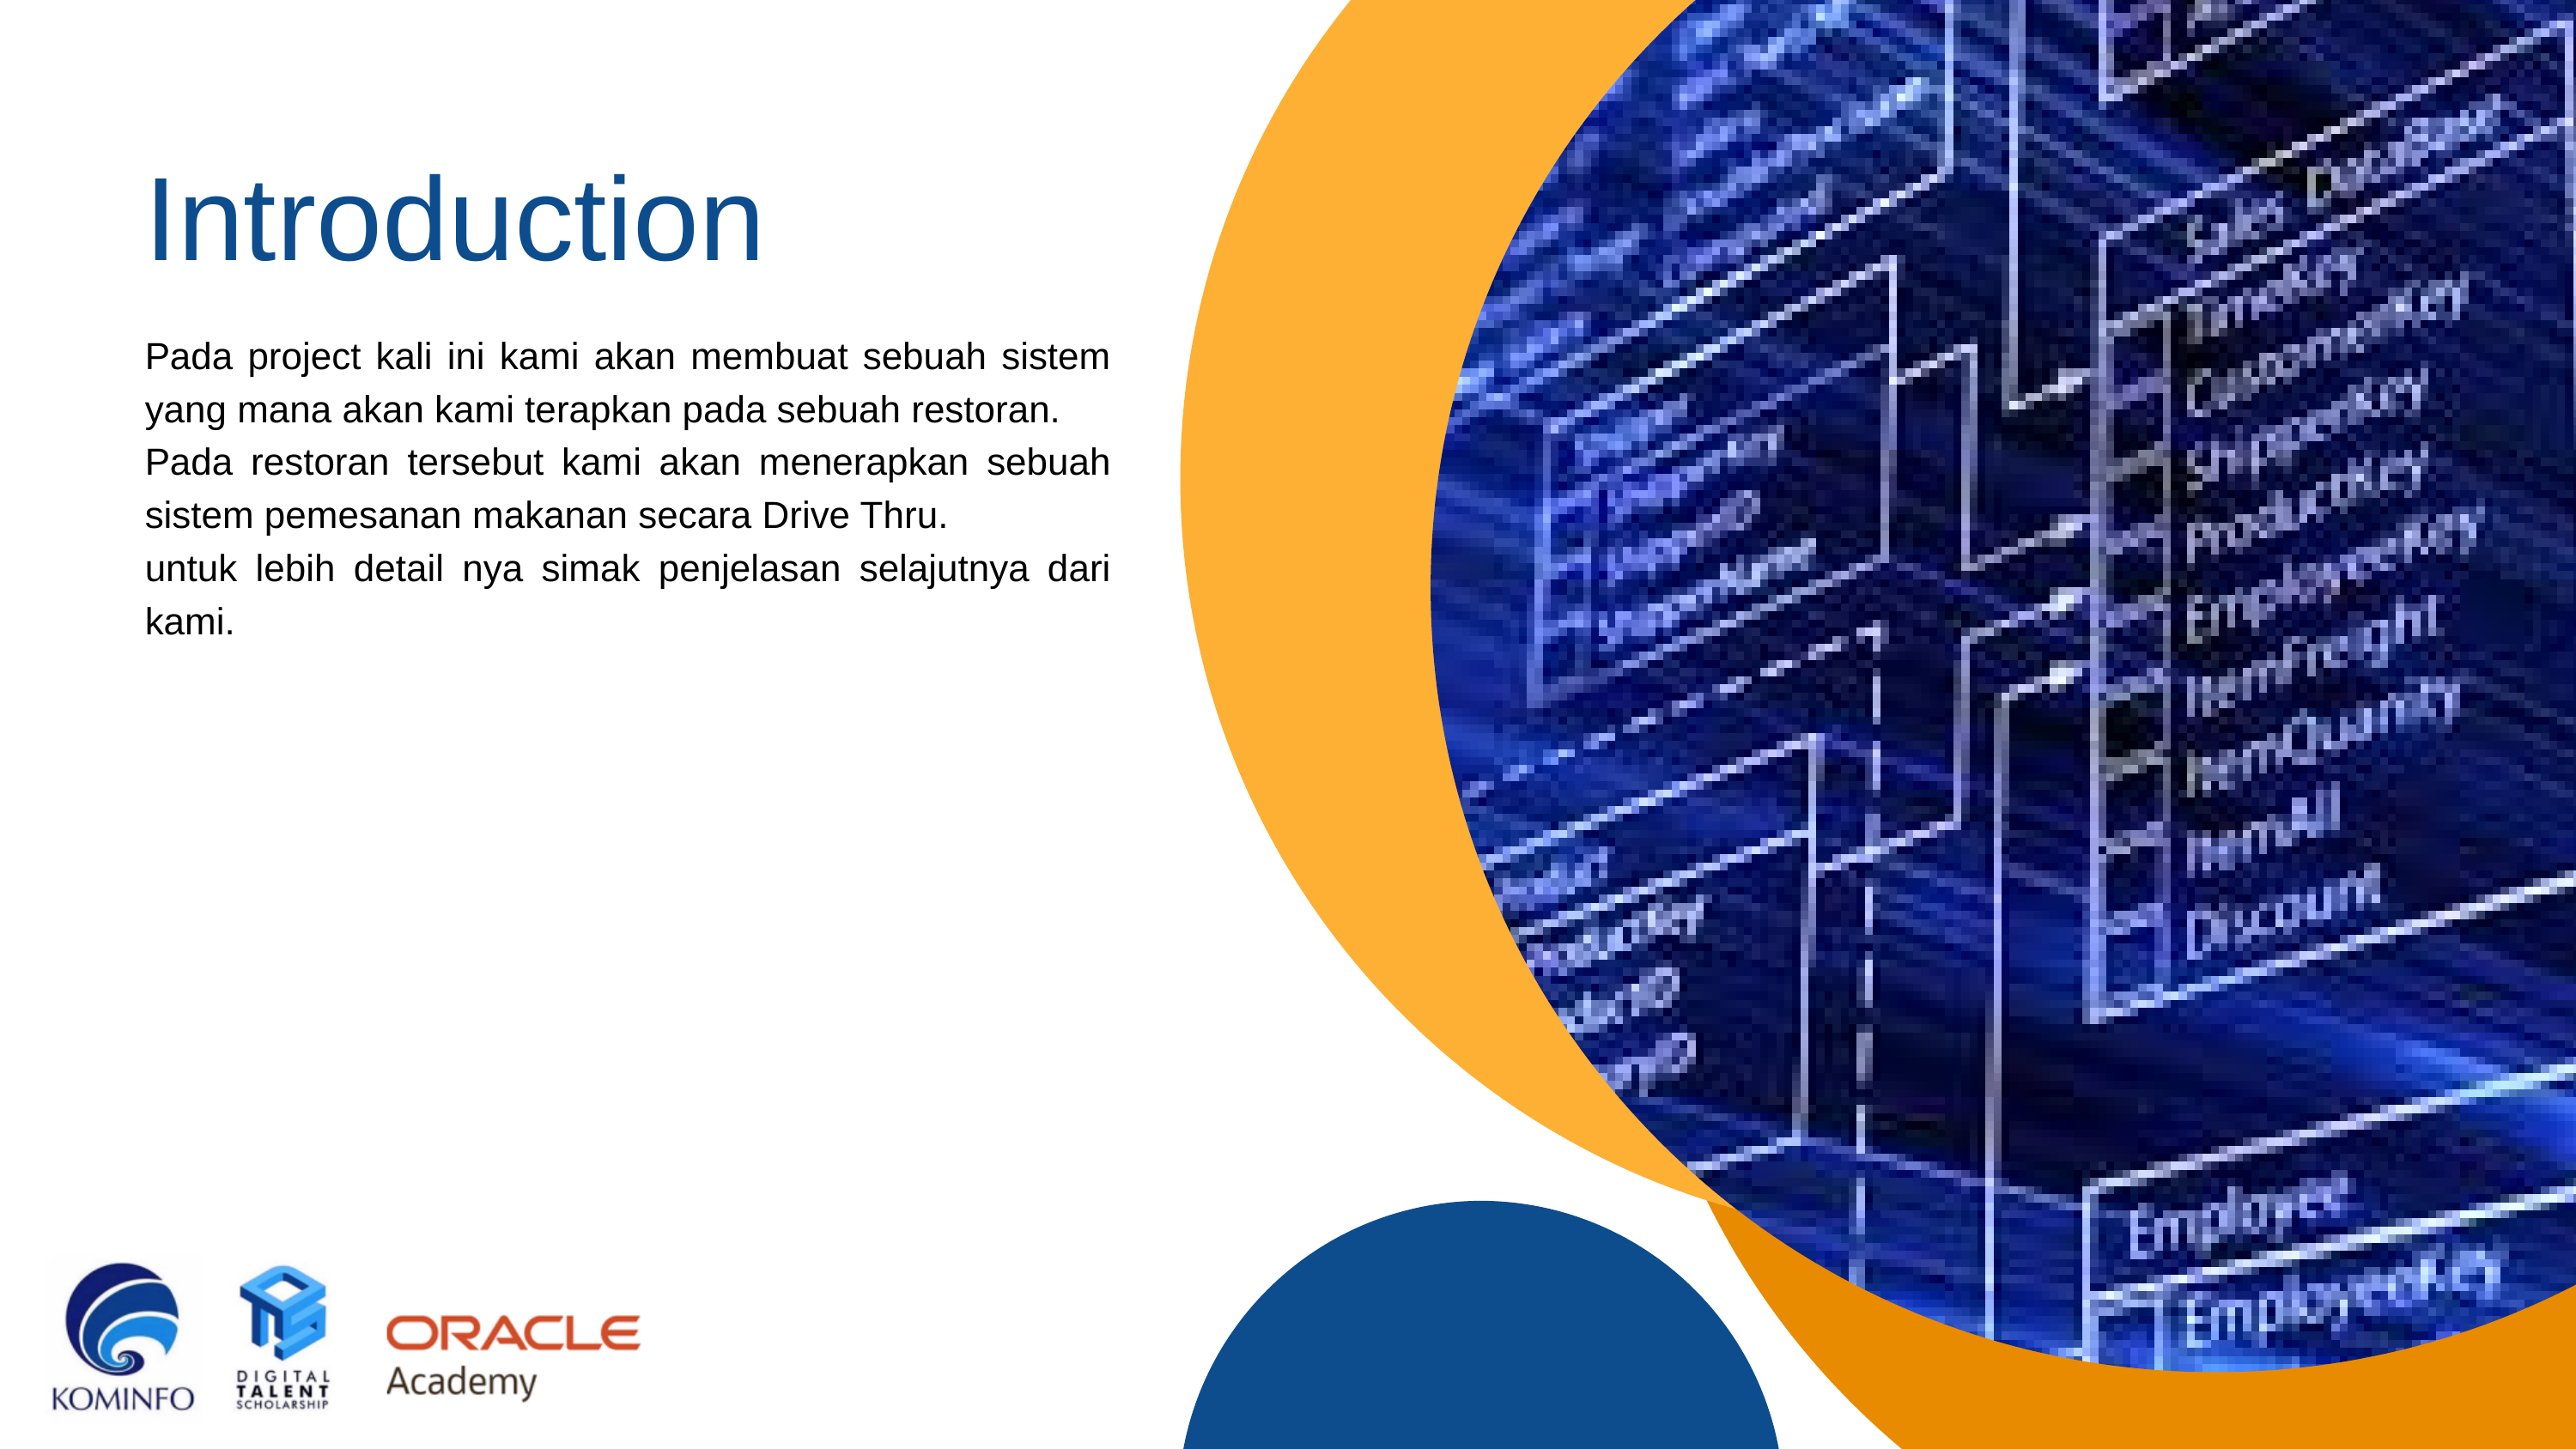

Introduction
Pada project kali ini kami akan membuat sebuah sistem yang mana akan kami terapkan pada sebuah restoran.
Pada restoran tersebut kami akan menerapkan sebuah sistem pemesanan makanan secara Drive Thru.
untuk lebih detail nya simak penjelasan selajutnya dari kami.